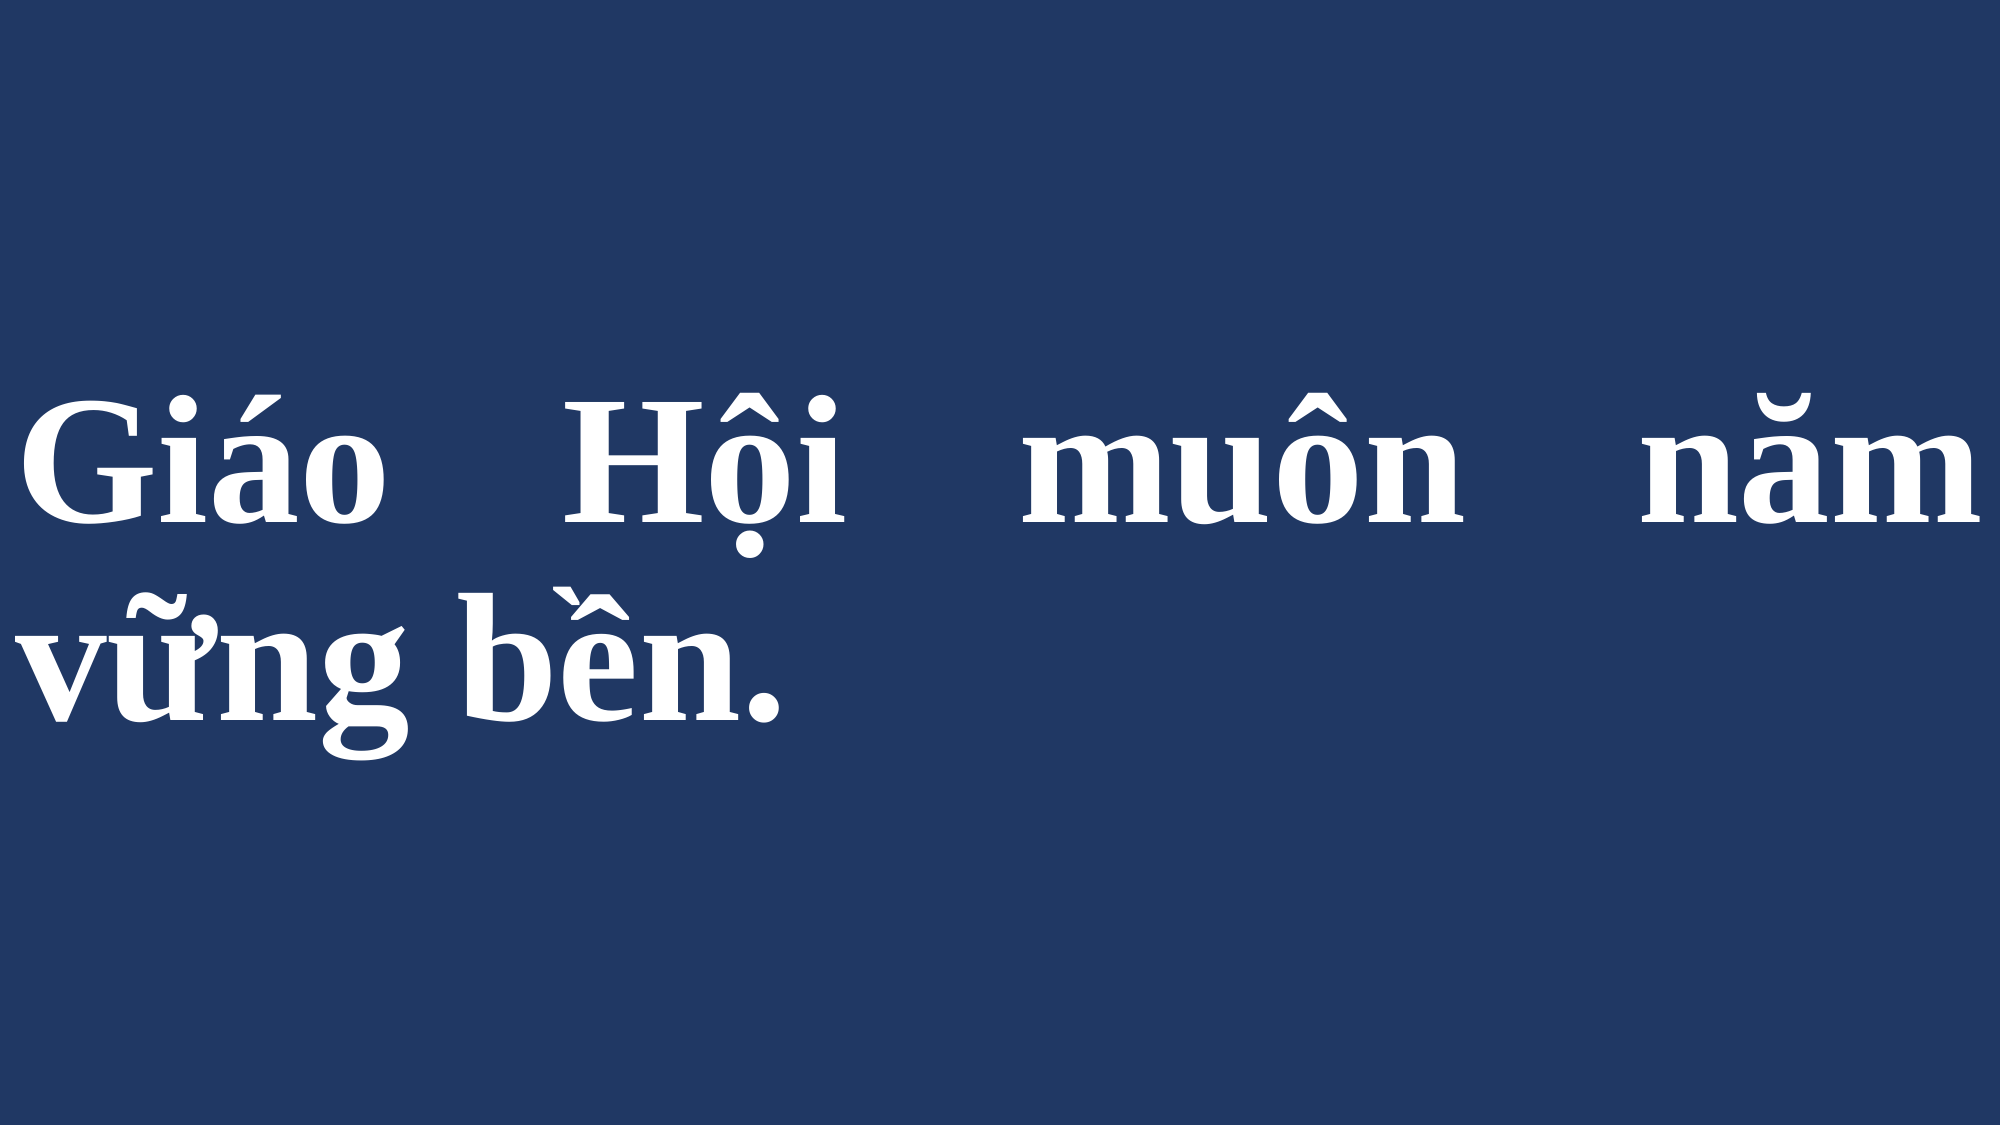

# Giáo Hội muôn năm vững bền.